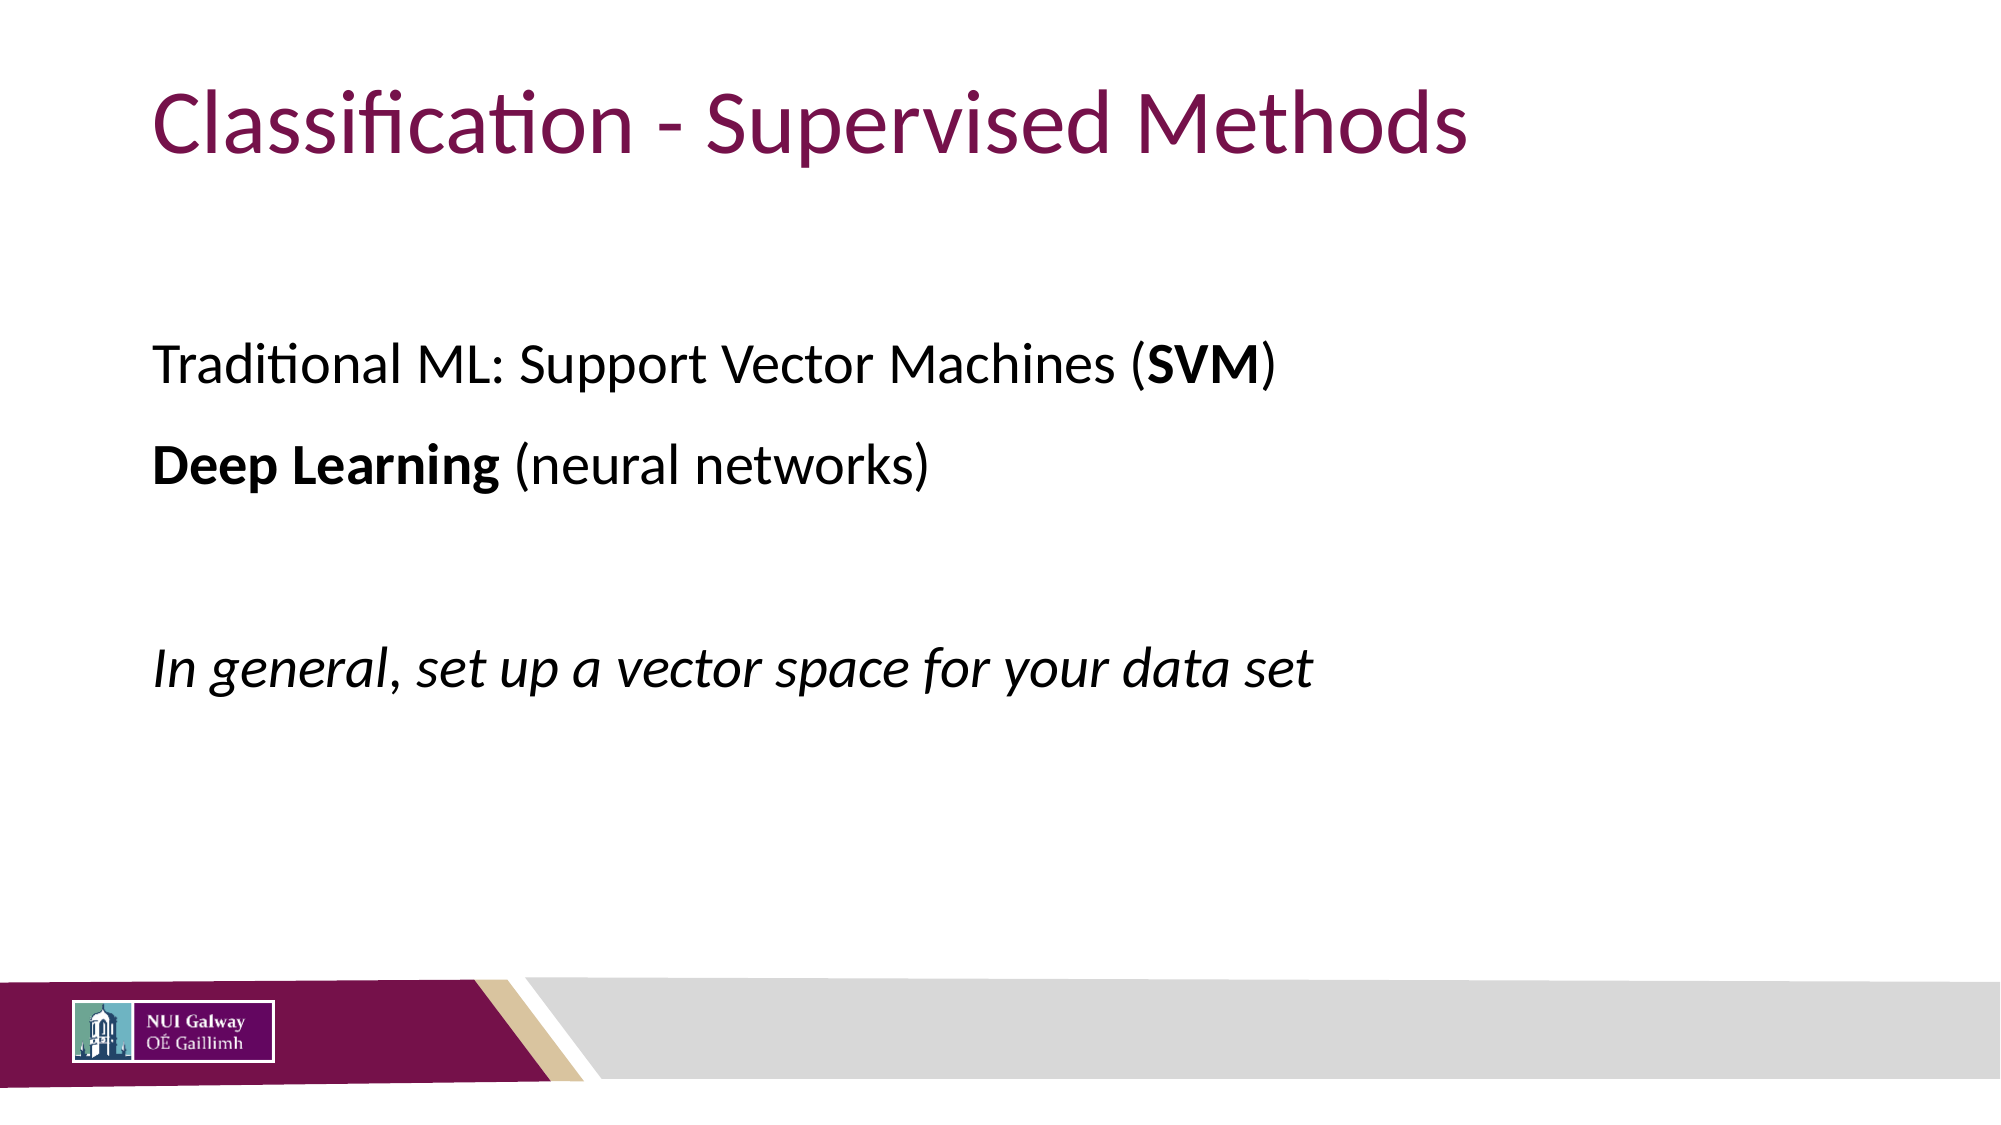

# Classification - Supervised Methods
Traditional ML: Support Vector Machines (SVM)
Deep Learning (neural networks)

In general, set up a vector space for your data set